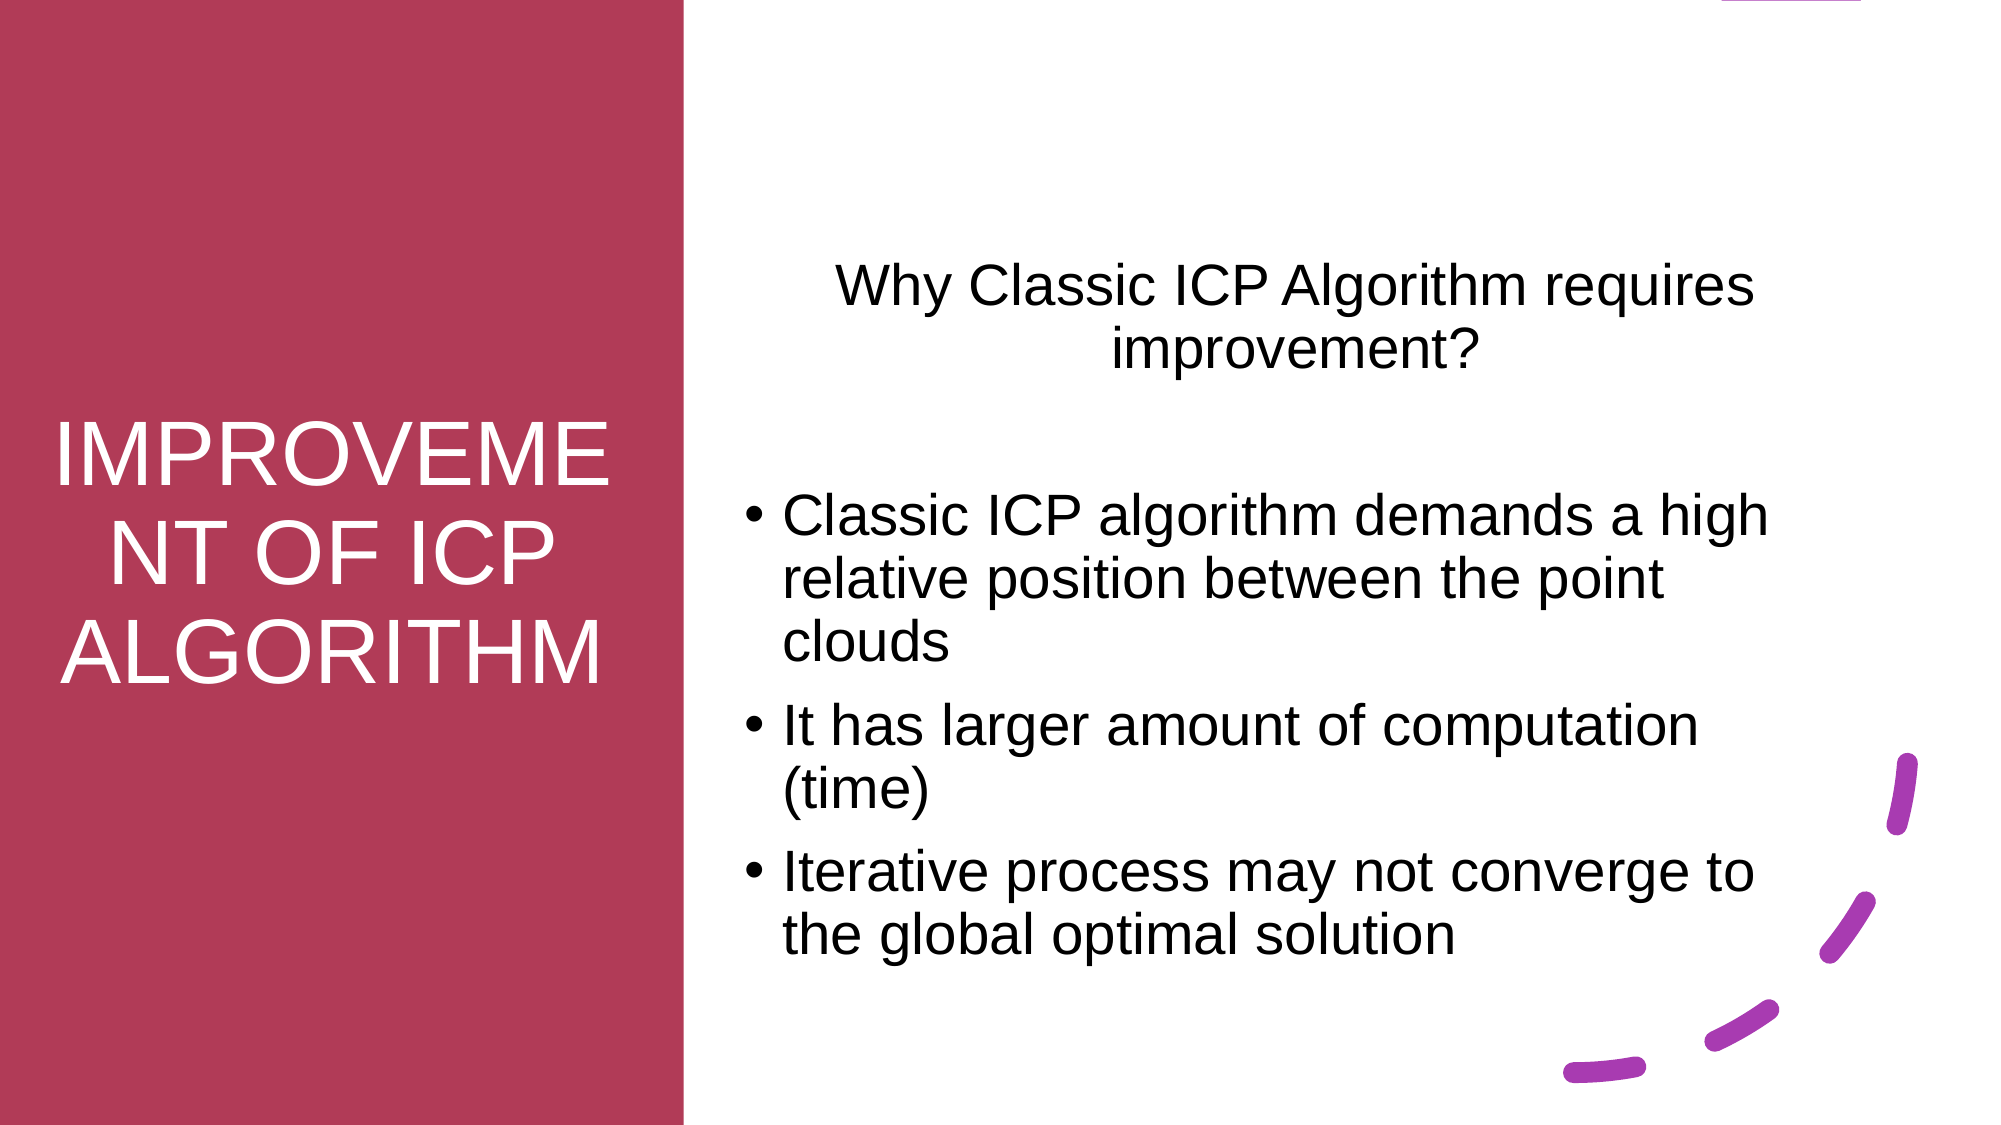

# IMPROVEMENT OF ICP ALGORITHM
Why Classic ICP Algorithm requires improvement?

Classic ICP algorithm demands a high relative position between the point clouds
It has larger amount of computation (time)
Iterative process may not converge to the global optimal solution